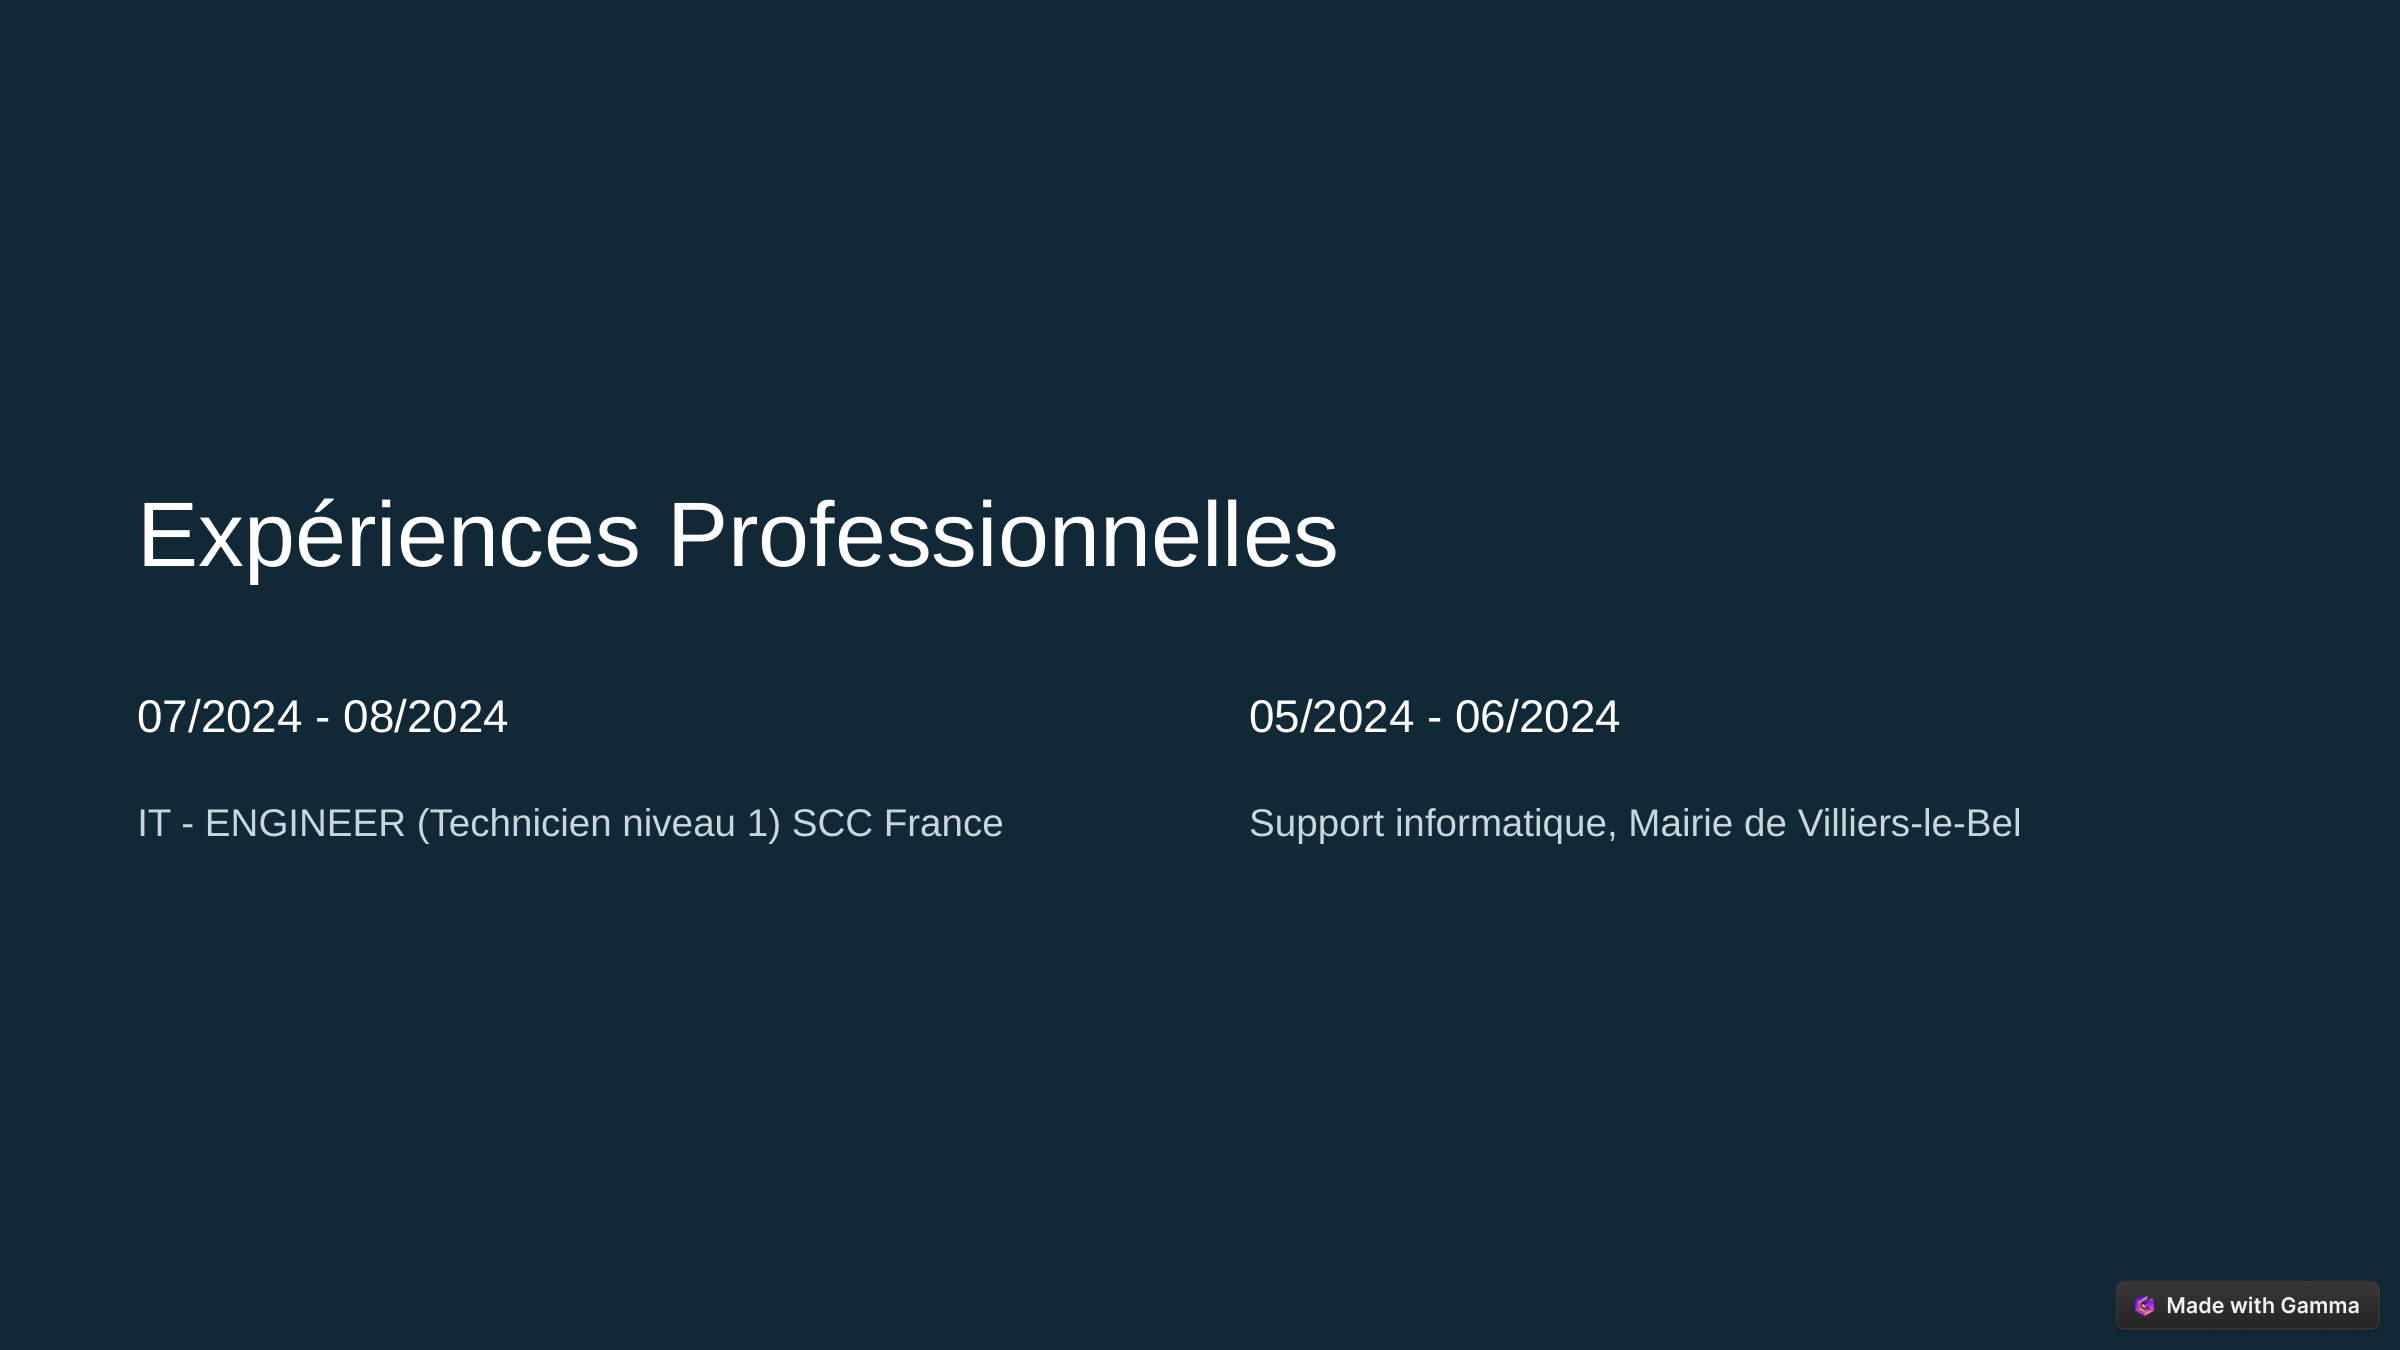

Expériences Professionnelles
07/2024 - 08/2024
05/2024 - 06/2024
IT - ENGINEER (Technicien niveau 1) SCC France
Support informatique, Mairie de Villiers-le-Bel